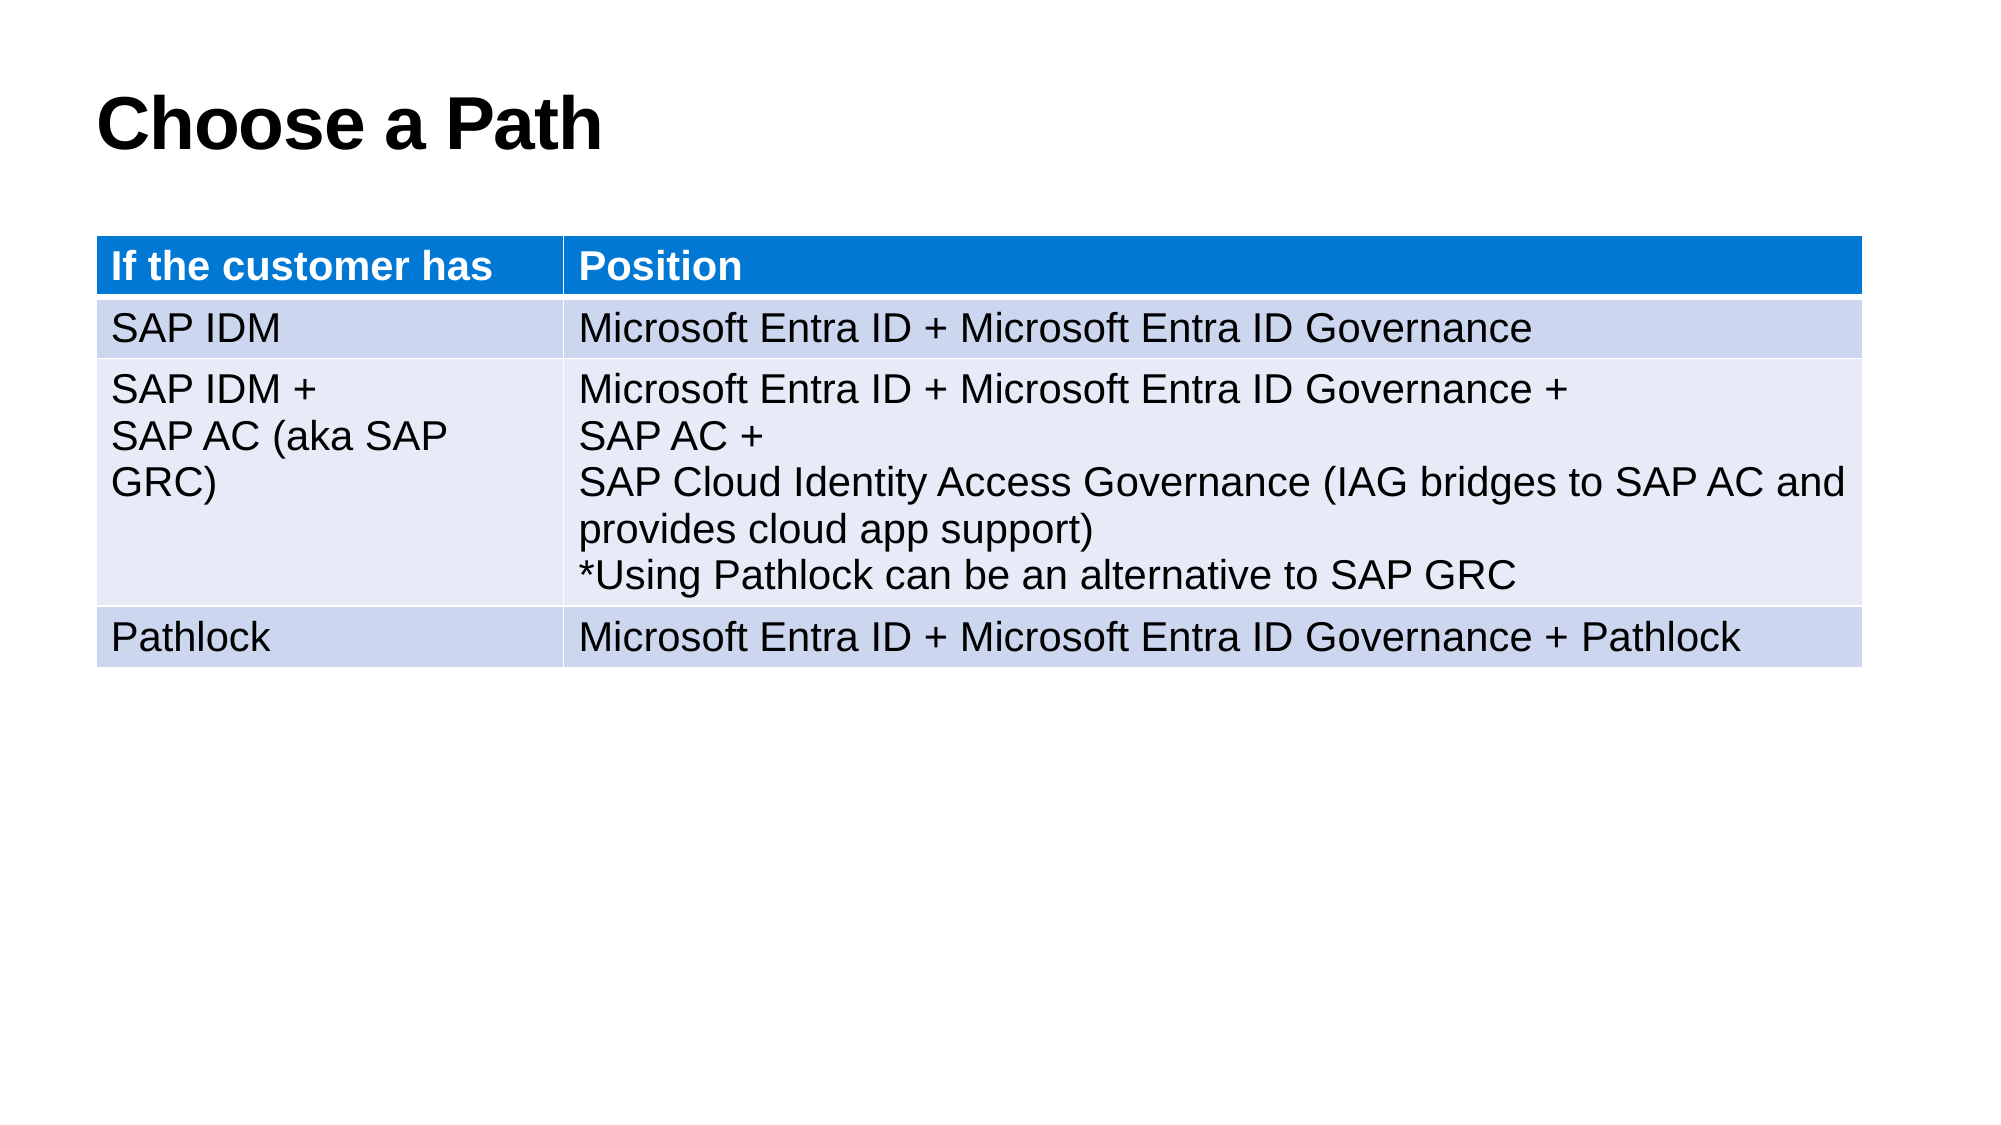

# Choose a Path

| If the customer has | Position |
| --- | --- |
| SAP IDM | Microsoft Entra ID + Microsoft Entra ID Governance |
| SAP IDM +  SAP AC (aka SAP GRC) | Microsoft Entra ID + Microsoft Entra ID Governance + SAP AC + SAP Cloud Identity Access Governance (IAG bridges to SAP AC and provides cloud app support) \*Using Pathlock can be an alternative to SAP GRC |
| Pathlock | Microsoft Entra ID + Microsoft Entra ID Governance + Pathlock |